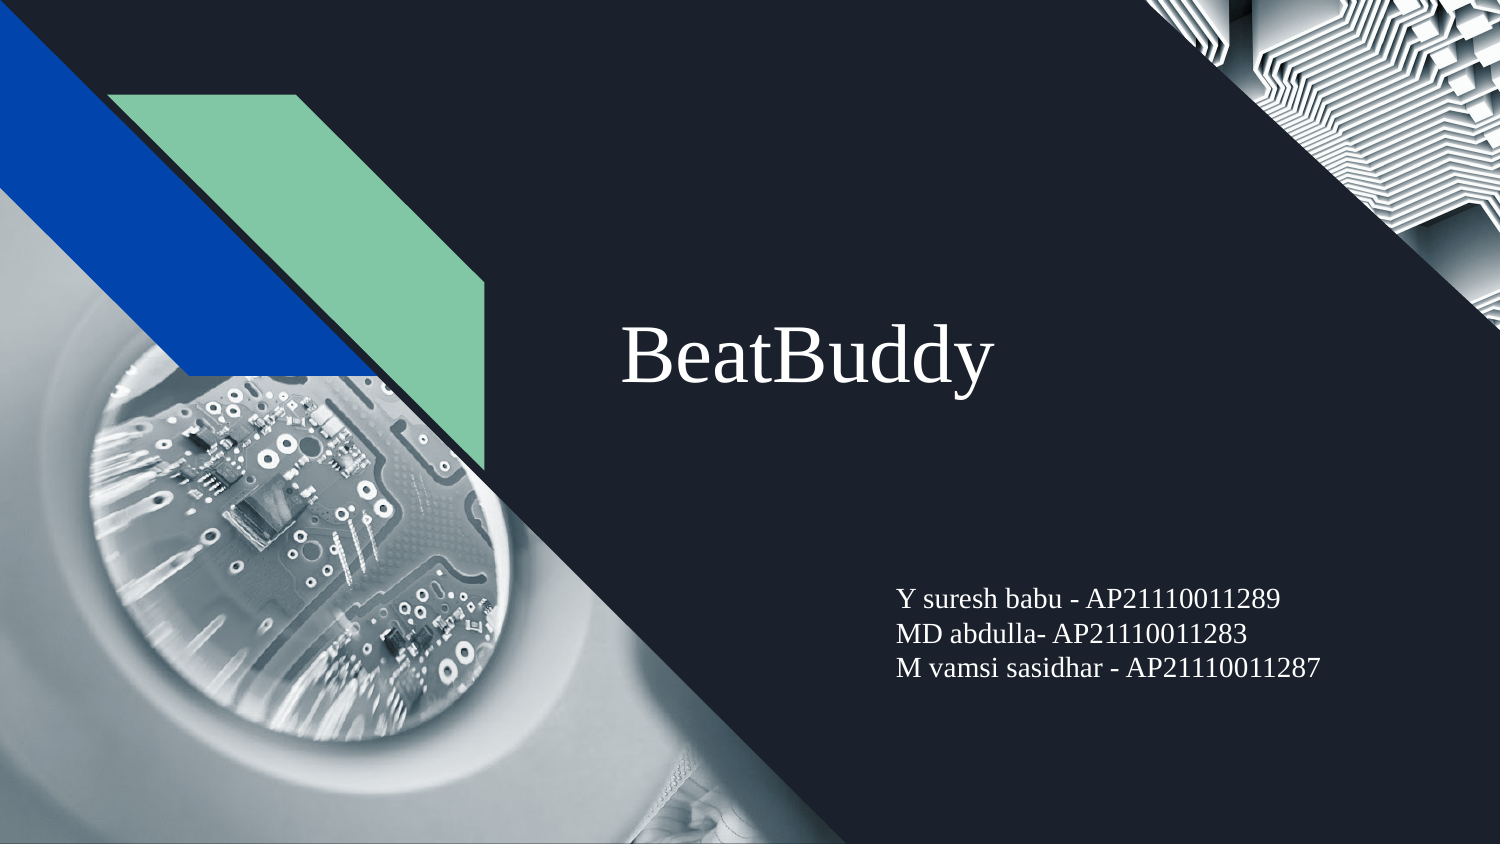

BeatBuddy
# Y suresh babu - AP21110011289
MD abdulla- AP21110011283
M vamsi sasidhar - AP21110011287